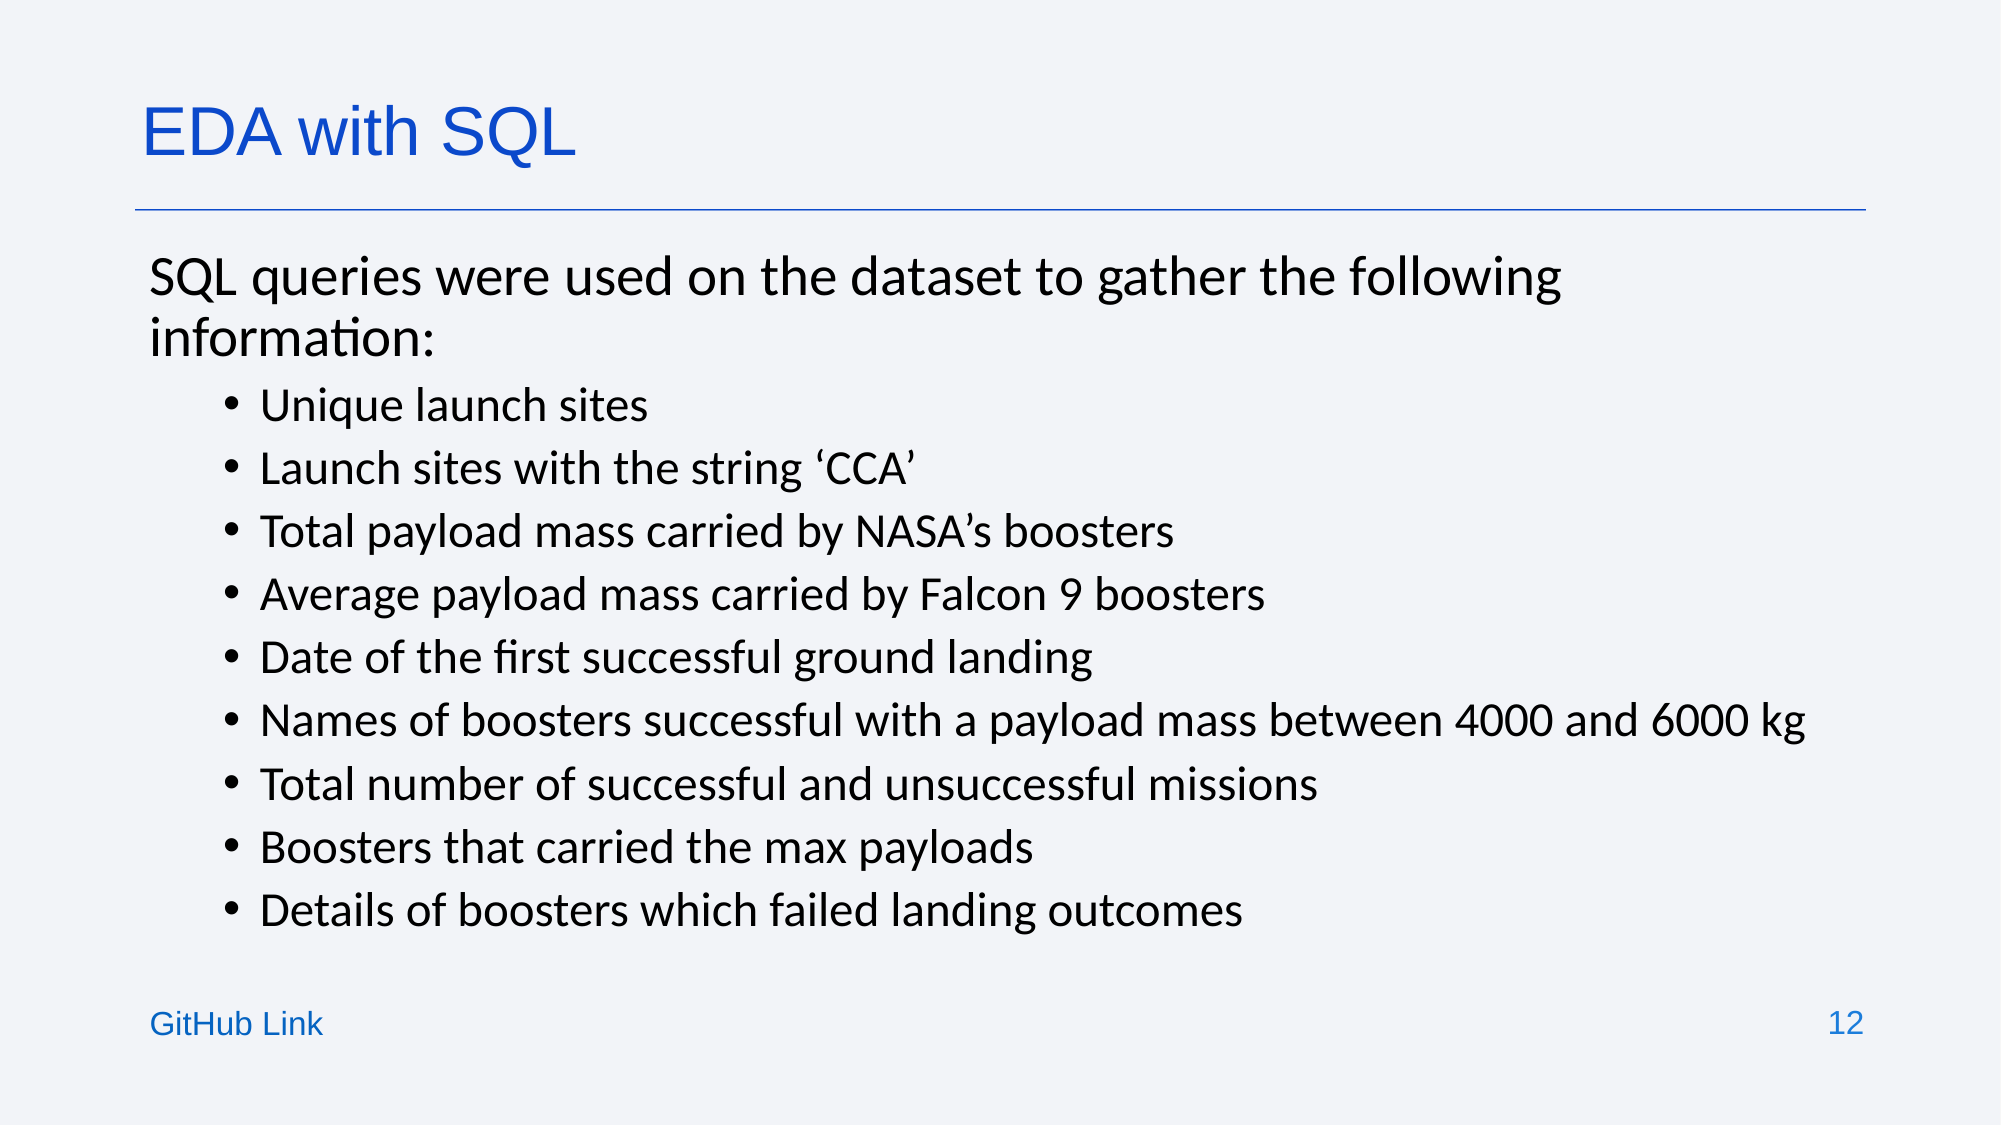

EDA with SQL
SQL queries were used on the dataset to gather the following information:
Unique launch sites
Launch sites with the string ‘CCA’
Total payload mass carried by NASA’s boosters
Average payload mass carried by Falcon 9 boosters
Date of the first successful ground landing
Names of boosters successful with a payload mass between 4000 and 6000 kg
Total number of successful and unsuccessful missions
Boosters that carried the max payloads
Details of boosters which failed landing outcomes
12
GitHub Link